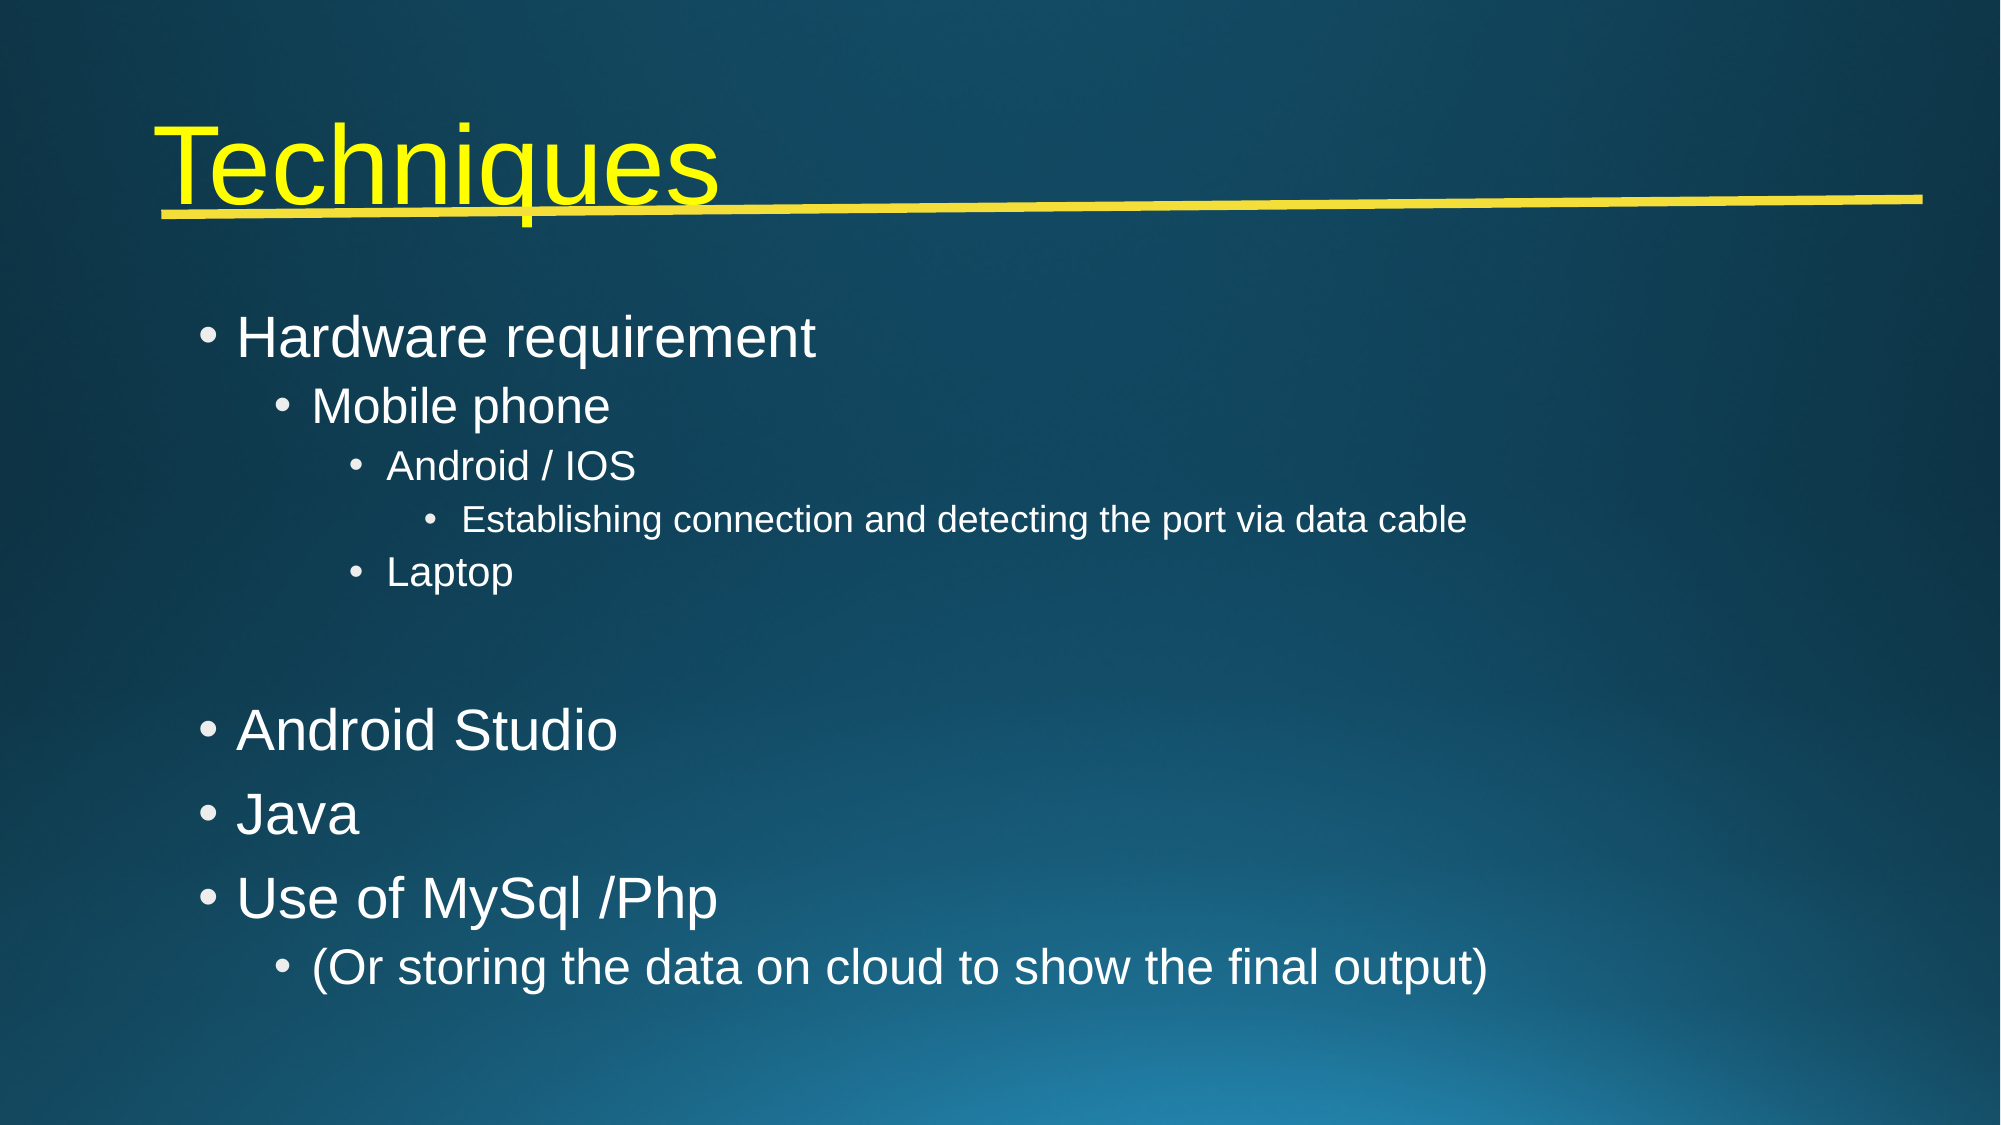

# Techniques
Hardware requirement
Mobile phone
Android / IOS
Establishing connection and detecting the port via data cable
Laptop

Android Studio
Java
Use of MySql /Php
(Or storing the data on cloud to show the final output)